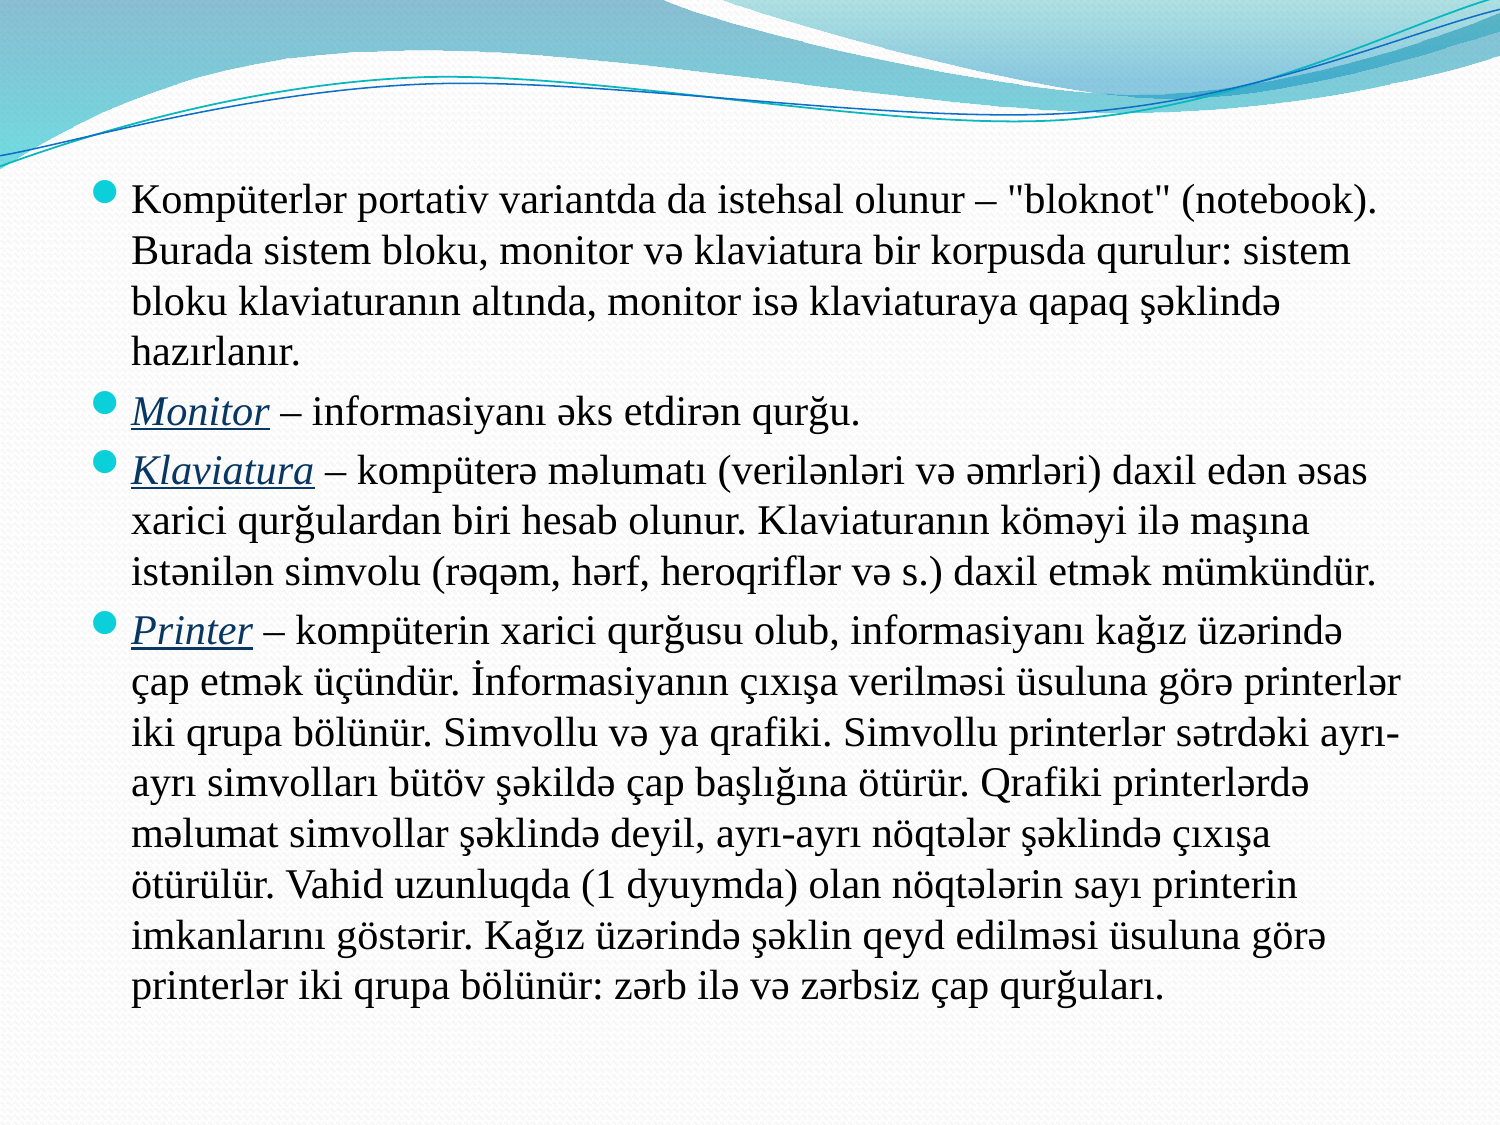

Kompüterlər portativ variantda da istehsal olunur – "bloknot" (notebook). Burada sistem bloku, monitor və klaviatura bir korpusda qurulur: sistem bloku klaviaturanın altında, monitor isə klaviaturaya qapaq şəklində hazırlanır.
Monitor – informasiyanı əks etdirən qurğu.
Klaviatura – kompüterə məlumatı (verilənləri və əmrləri) daxil edən əsas xarici qurğulardan biri hesab olunur. Klaviaturanın köməyi ilə maşına istənilən simvolu (rəqəm, hərf, heroqriflər və s.) daxil etmək mümkündür.
Printer – kompüterin xarici qurğusu olub, informasiyanı kağız üzərində çap etmək üçündür. İnformasiyanın çıxışa verilməsi üsuluna görə printerlər iki qrupa bölünür. Simvollu və ya qrafiki. Simvollu printerlər sətrdəki ayrı-ayrı simvolları bütöv şəkildə çap başlığına ötürür. Qrafiki printerlərdə məlumat simvollar şəklində deyil, ayrı-ayrı nöqtələr şəklində çıxışa ötürülür. Vahid uzunluqda (1 dyuymda) olan nöqtələrin sayı printerin imkanlarını göstərir. Kağız üzərində şəklin qeyd edilməsi üsuluna görə printerlər iki qrupa bölünür: zərb ilə və zərbsiz çap qurğuları.